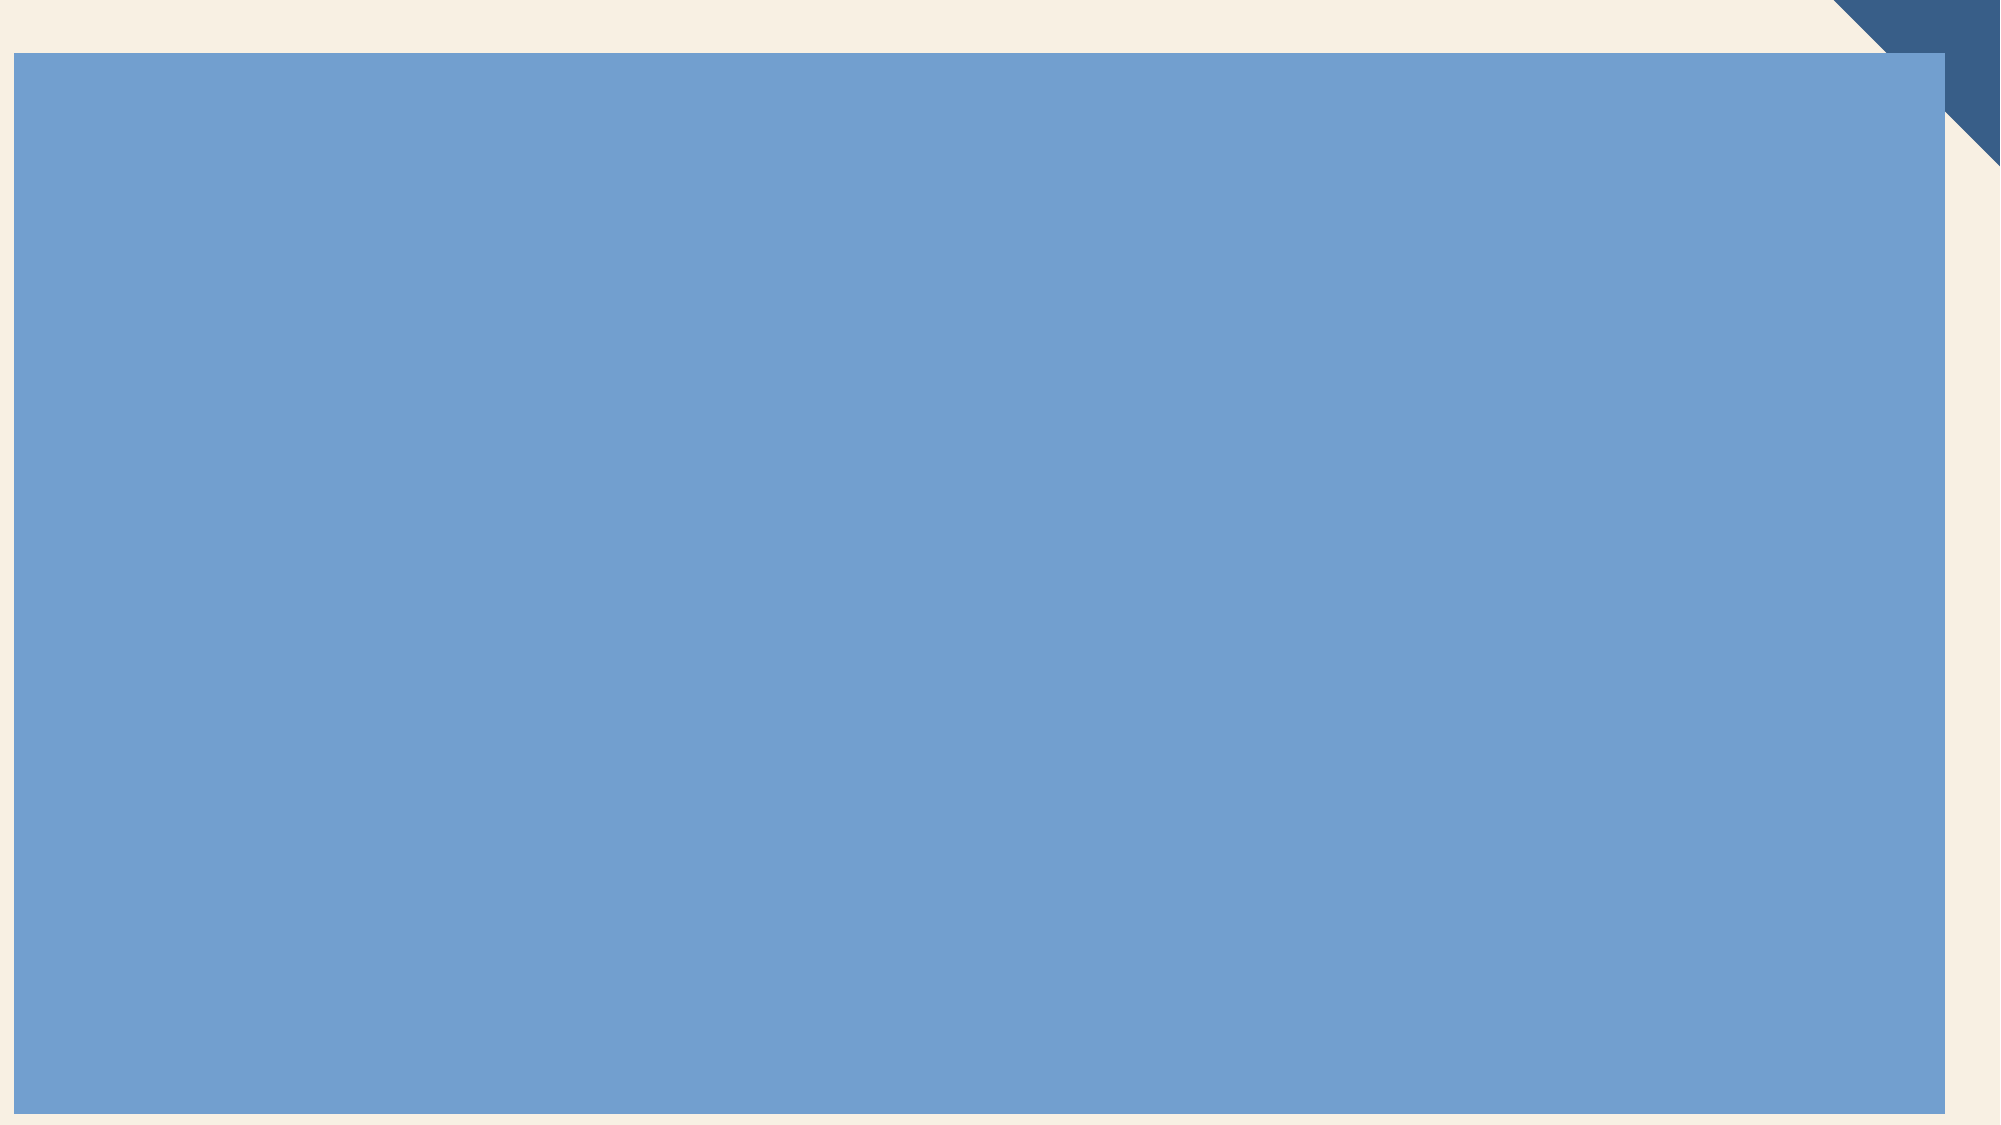

Furthermore, we conducted feature importance analysis to identify the most influential features in predicting bankruptcy. The analysis revealed were the most important features which are given below in both models, highlighting their significance in determining the financial health of companies.
‘ Non-industry income and expenditure/revenue’,
' Interest-bearing debt interest rate’,
' Net Value Per Share (B)’,
' Persistent EPS in the Last Four Seasons’,
' Net Value Growth Rate’,
' Interest Expense Ratio’,
' Net worth/Assets', ' Borrowing dependency’,
' Net profit before tax/Paid-in capital’,
' Cash/Total Assets’,
' Net Income to Total Assets’,
' No-credit Interval’,
' Net Income to Stockholder's Equity’,
' Degree of Financial Leverage (DFL)’,
' Equity to Liability’

Overall, the results of this project demonstrate the effectiveness of machine learning techniques in predicting bankruptcy and provide valuable insights for stakeholders, such as investors and financial institutions, in assessing the risk associated with potential investments.
22